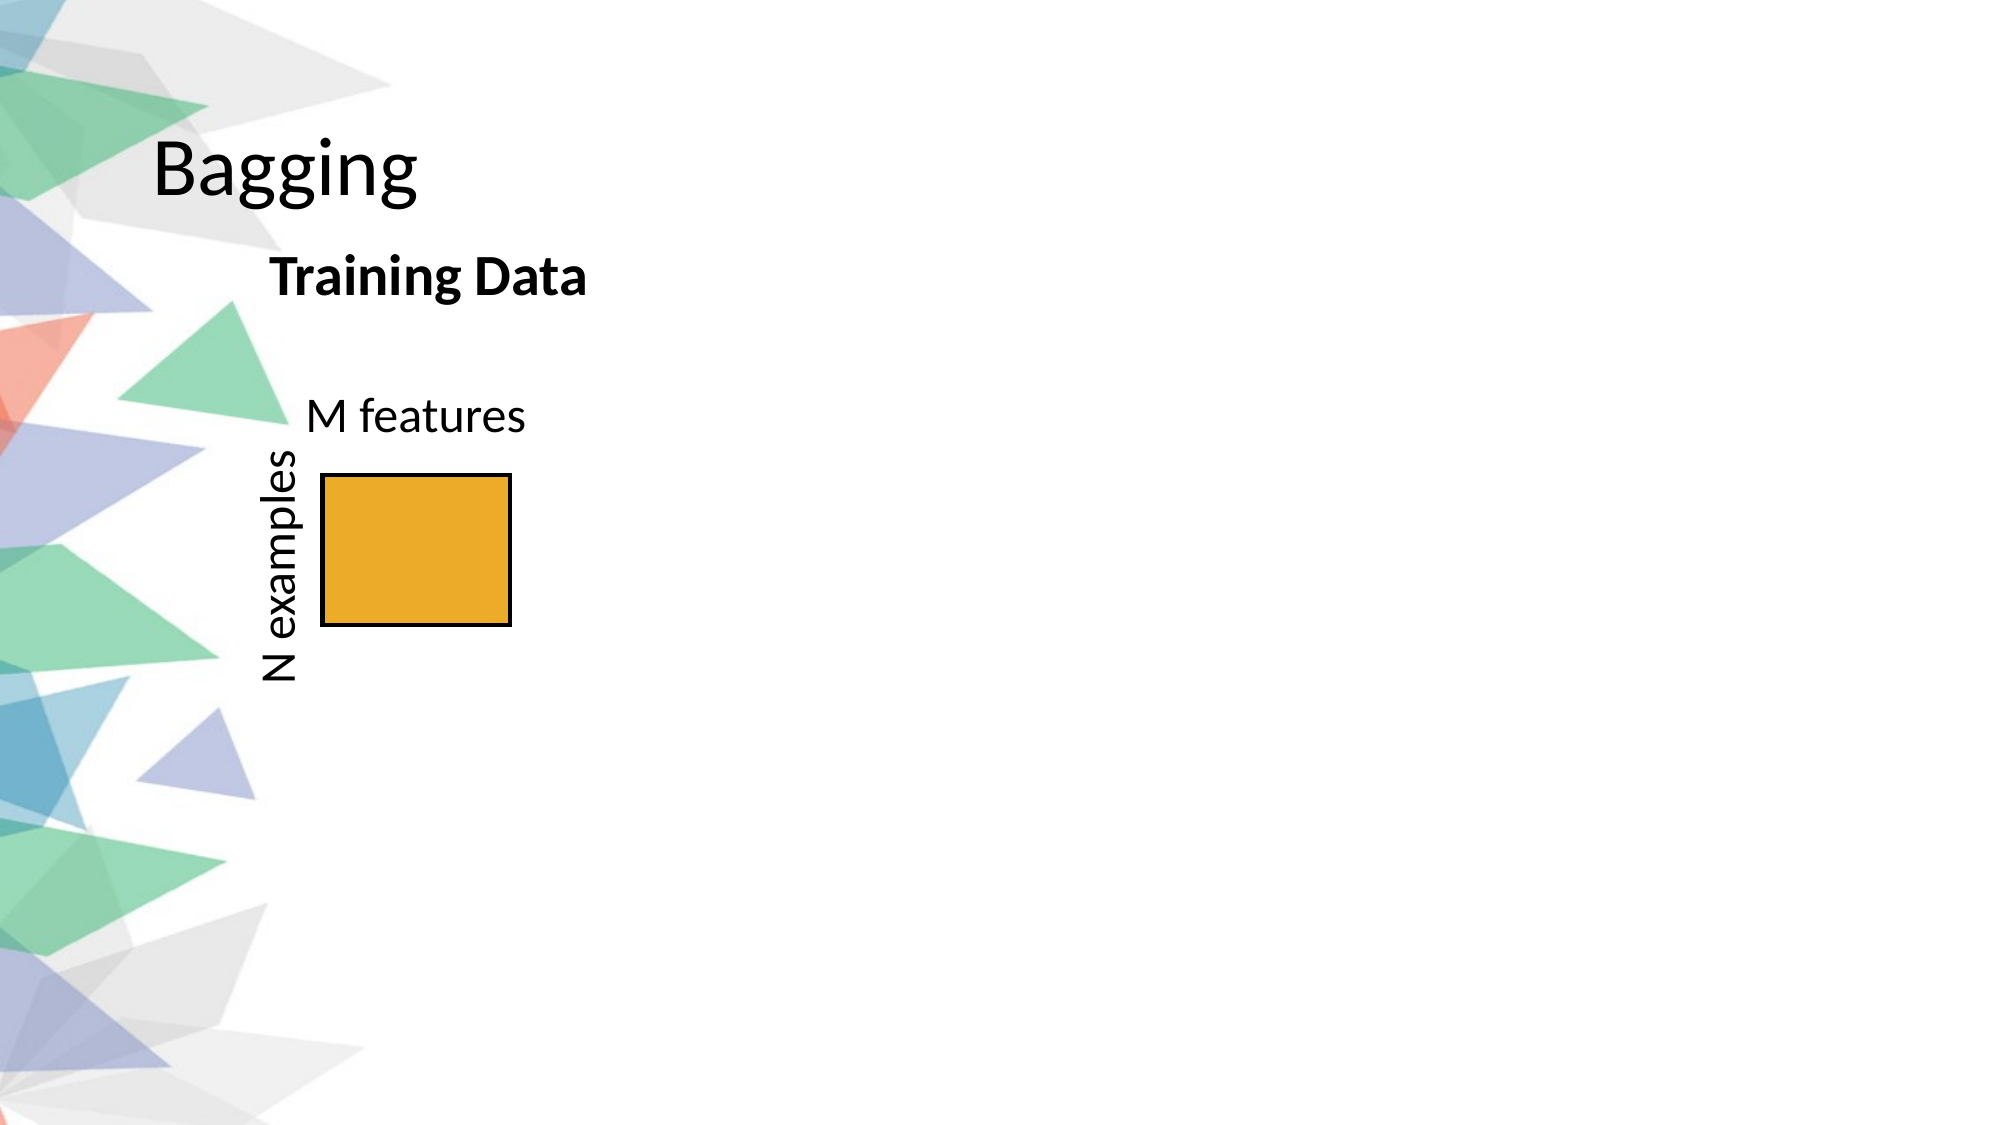

# Bagging
Training Data
M features

N examples